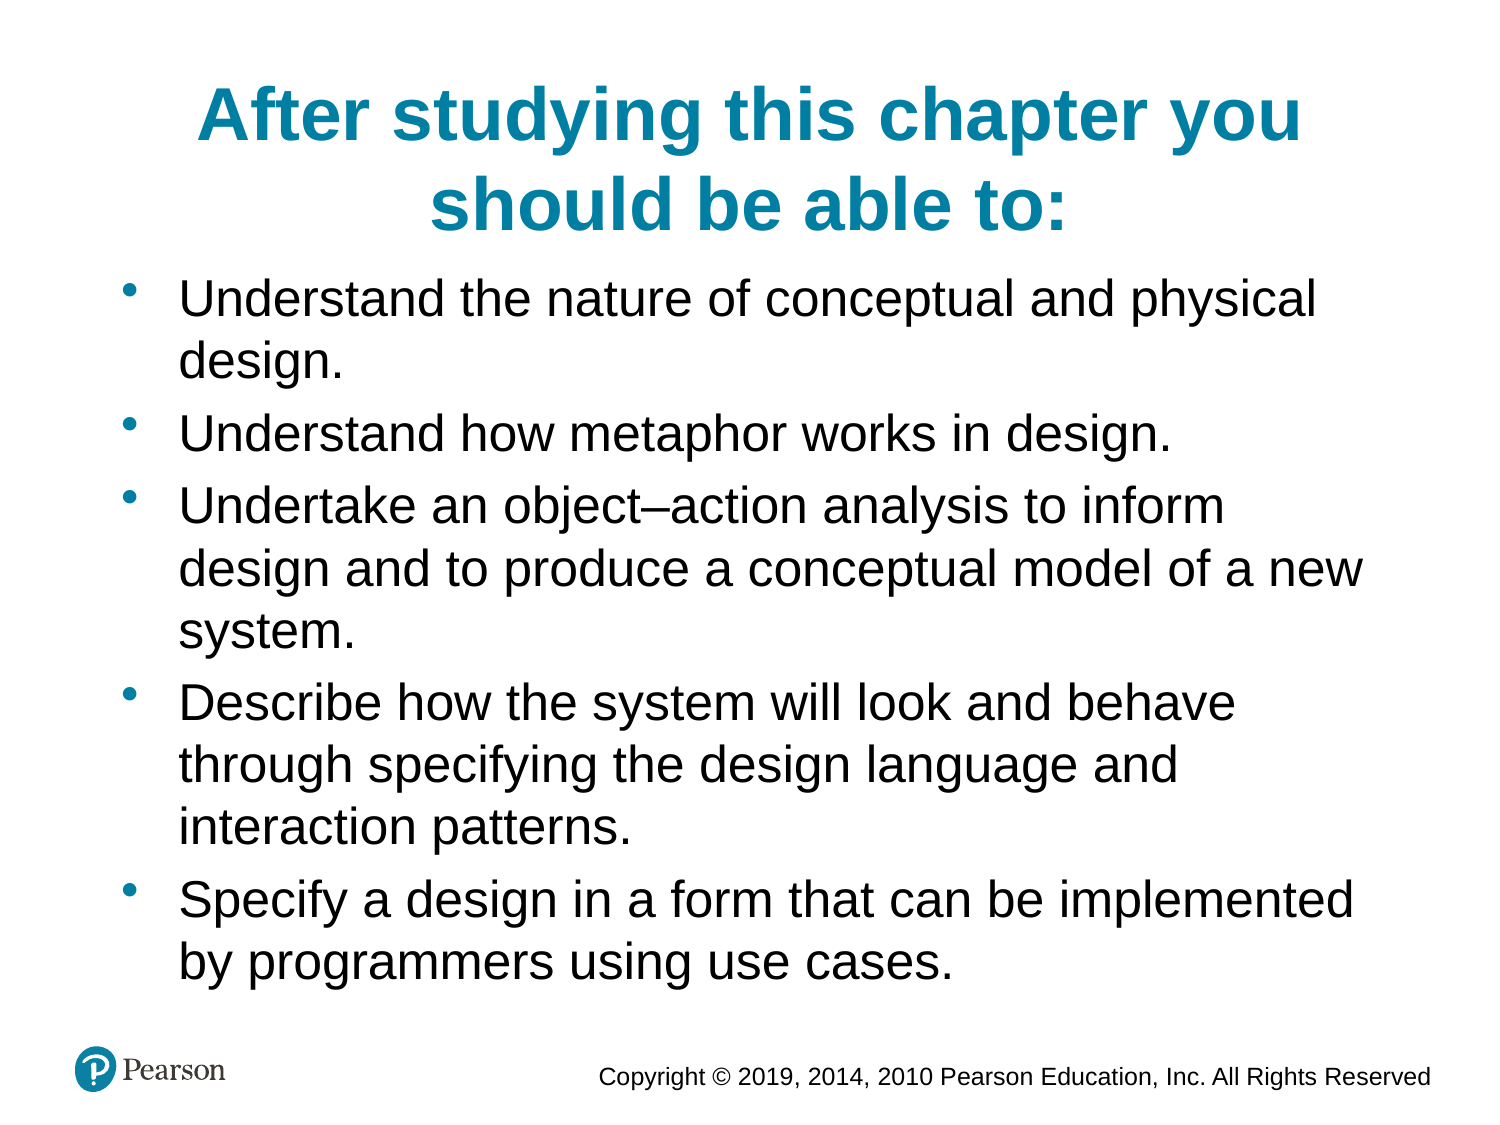

After studying this chapter you should be able to:
Understand the nature of conceptual and physical design.
Understand how metaphor works in design.
Undertake an object–action analysis to inform design and to produce a conceptual model of a new system.
Describe how the system will look and behave through specifying the design language and interaction patterns.
Specify a design in a form that can be implemented by programmers using use cases.